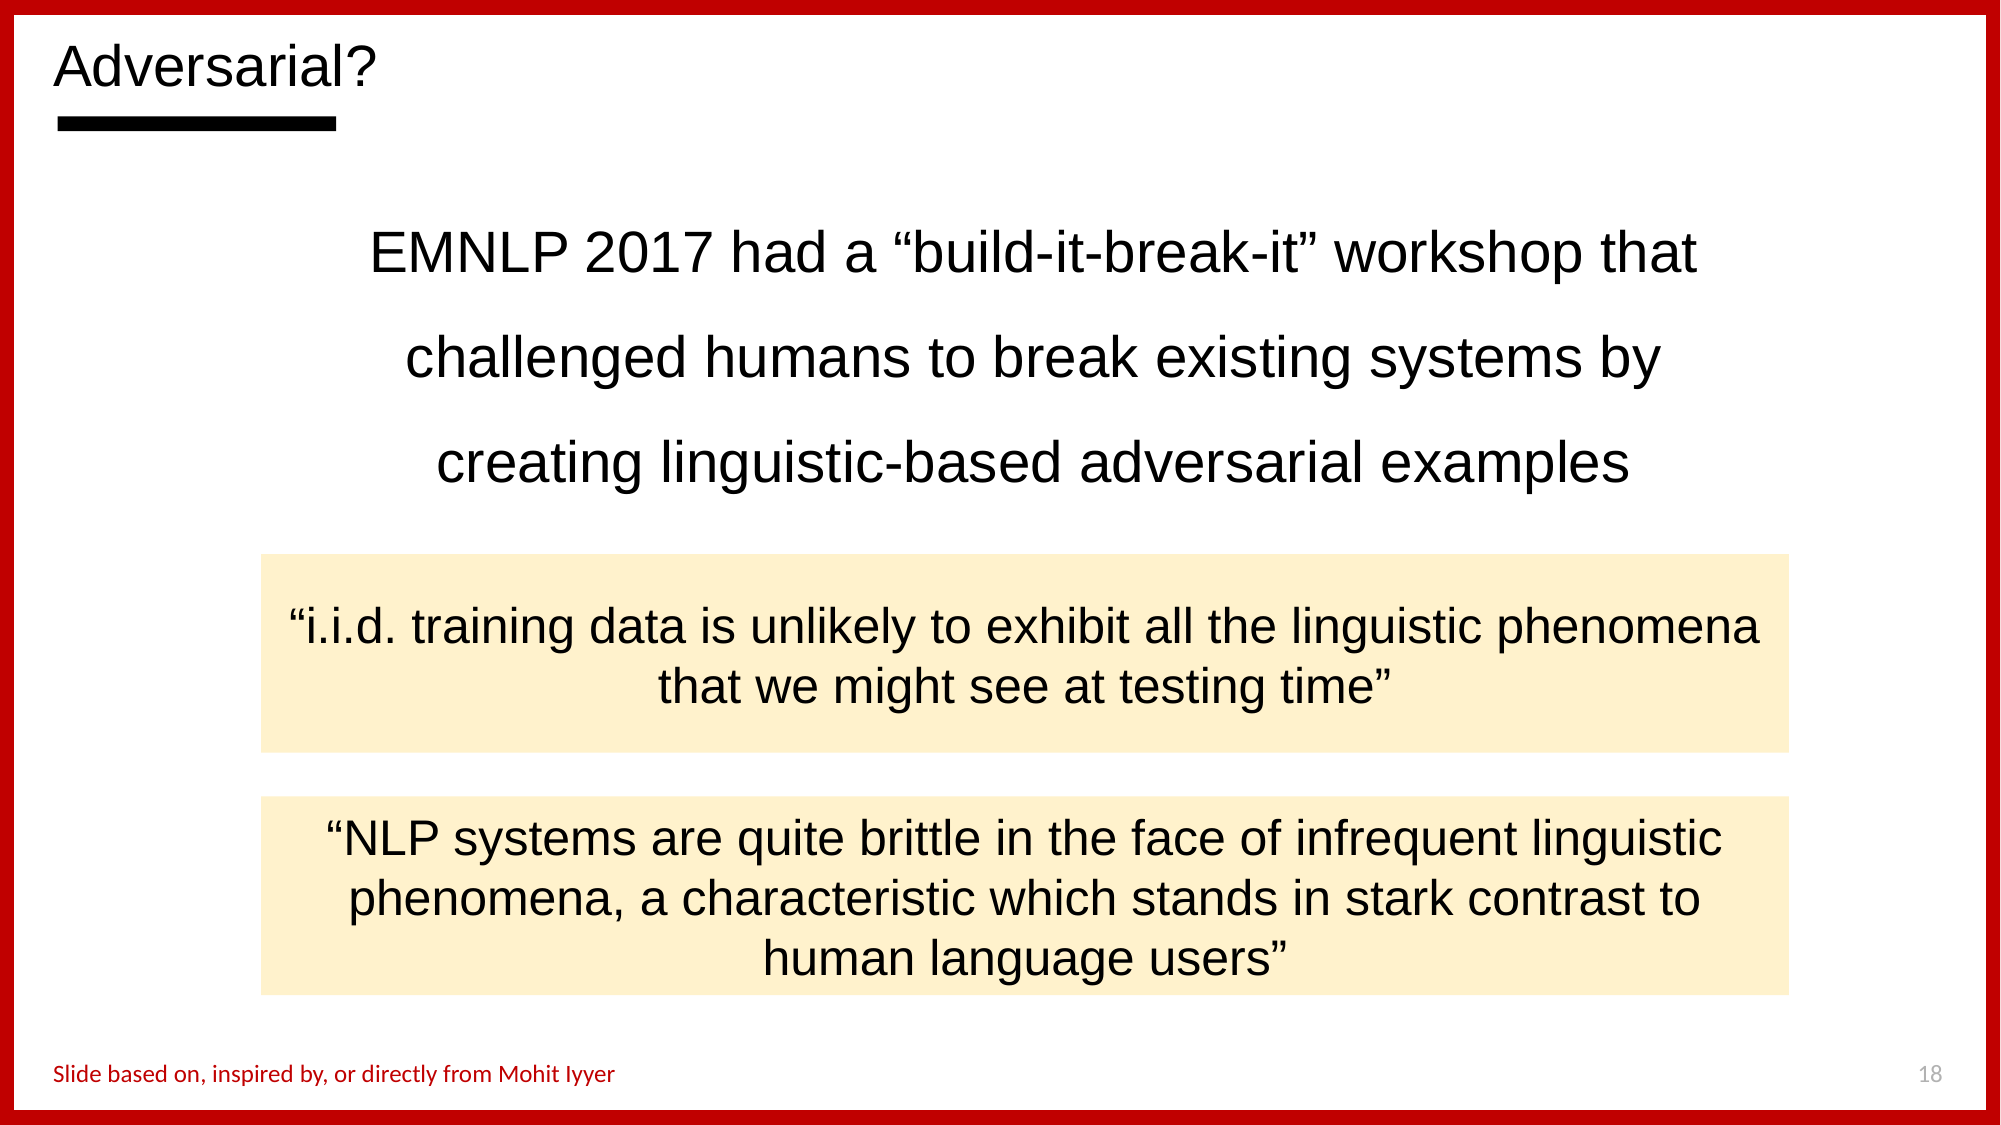

Adversarial?

EMNLP 2017 had a “build-it-break-it” workshop that challenged humans to break existing systems by creating linguistic-based adversarial examples
“i.i.d. training data is unlikely to exhibit all the linguistic phenomena that we might see at testing time”
“NLP systems are quite brittle in the face of infrequent linguistic phenomena, a characteristic which stands in stark contrast to human language users”
18
Slide based on, inspired by, or directly from Mohit Iyyer